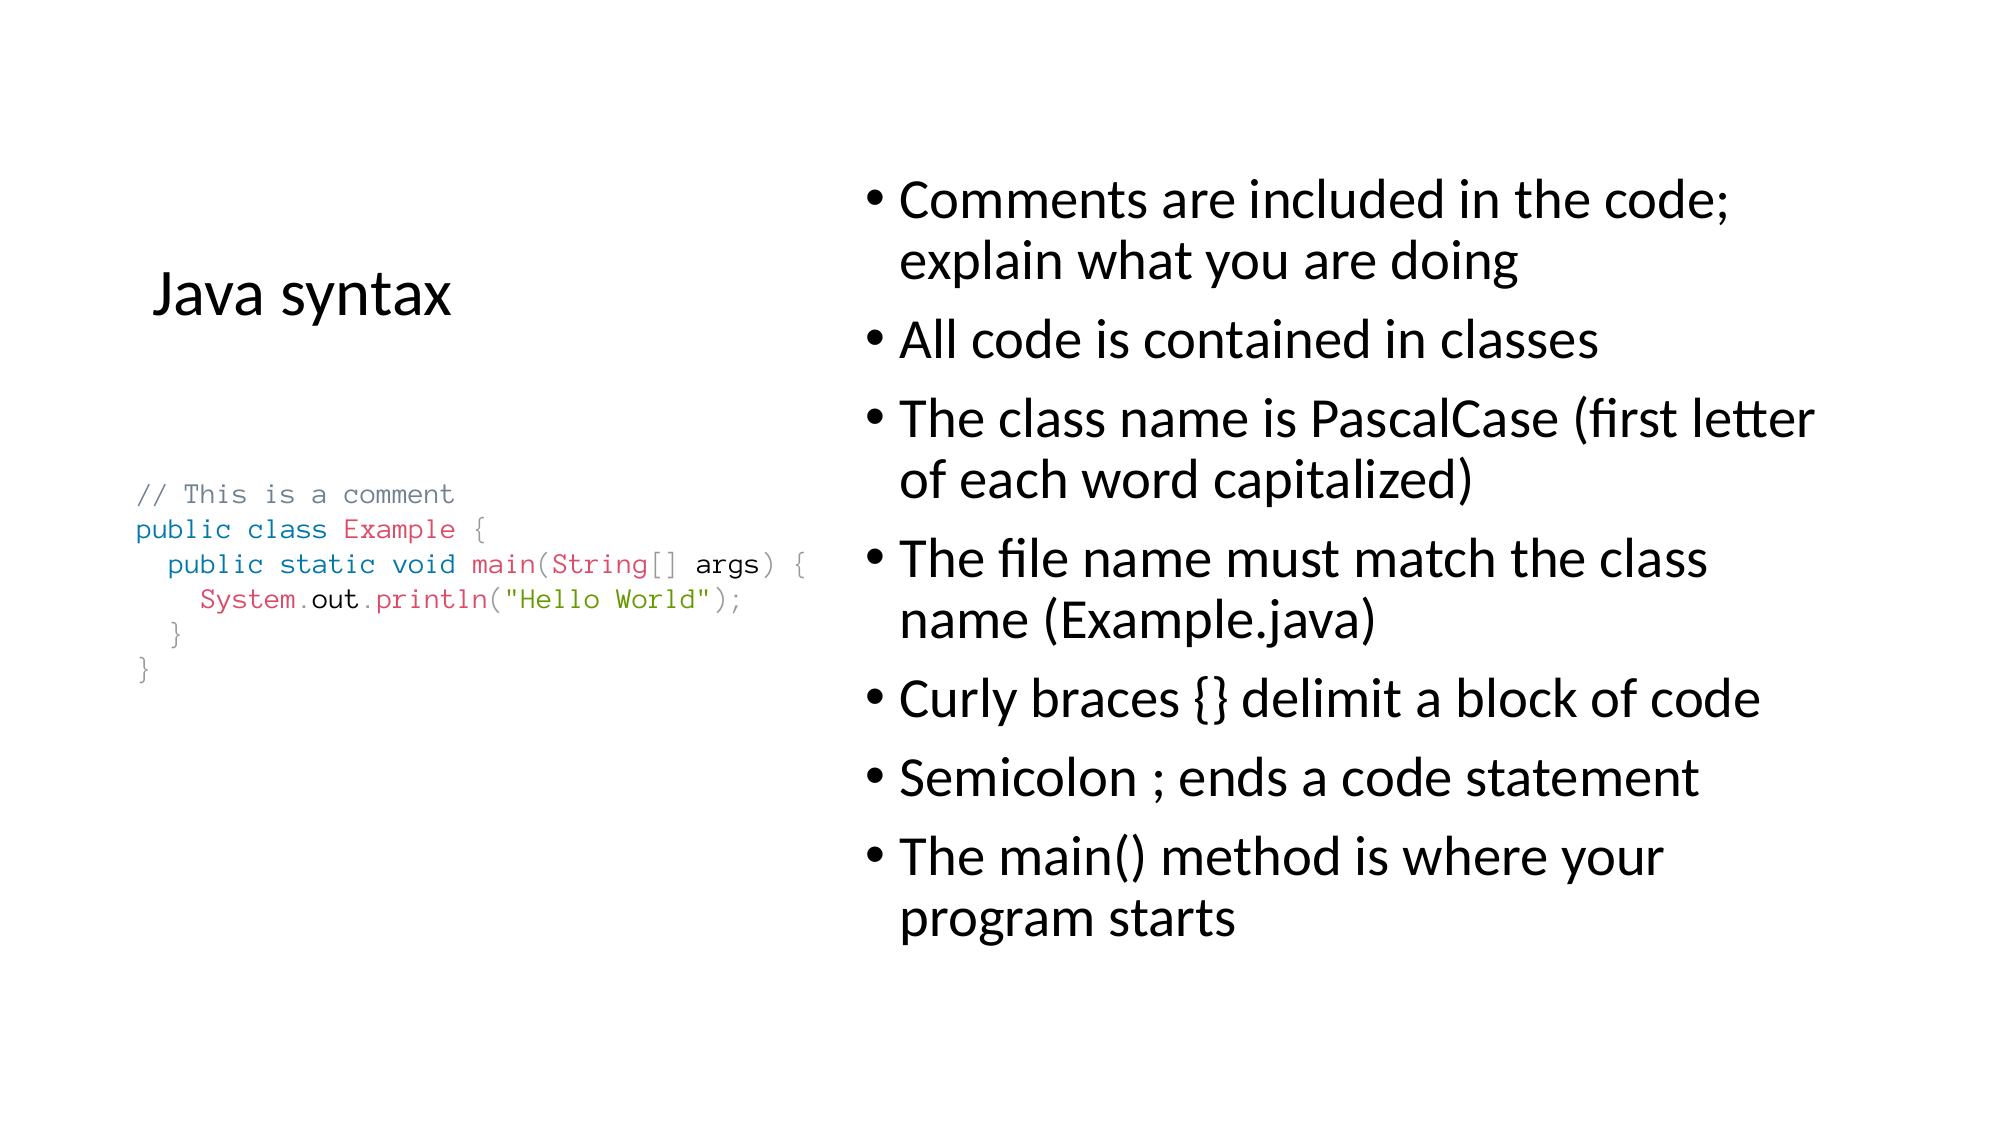

# Java syntax
Comments are included in the code; explain what you are doing
All code is contained in classes
The class name is PascalCase (first letter of each word capitalized)
The file name must match the class name (Example.java)
Curly braces {} delimit a block of code
Semicolon ; ends a code statement
The main() method is where your program starts

// This is a comment
public class Example {
  public static void main(String[] args) {
    System.out.println("Hello World");
  }
}